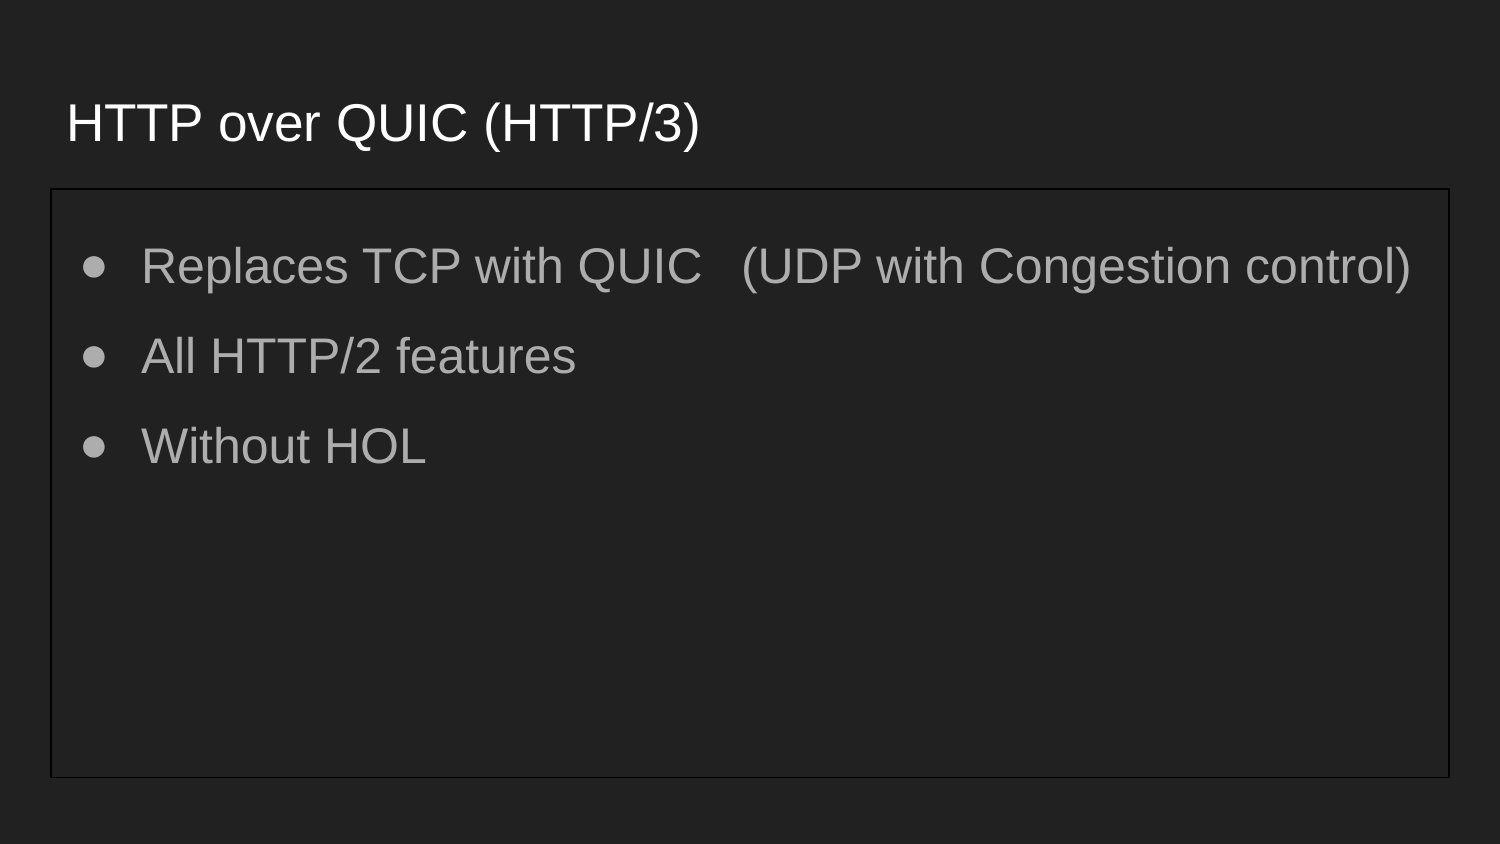

# HTTP over QUIC (HTTP/3)
Replaces TCP with QUIC	(UDP with Congestion control)
All HTTP/2 features
Without HOL